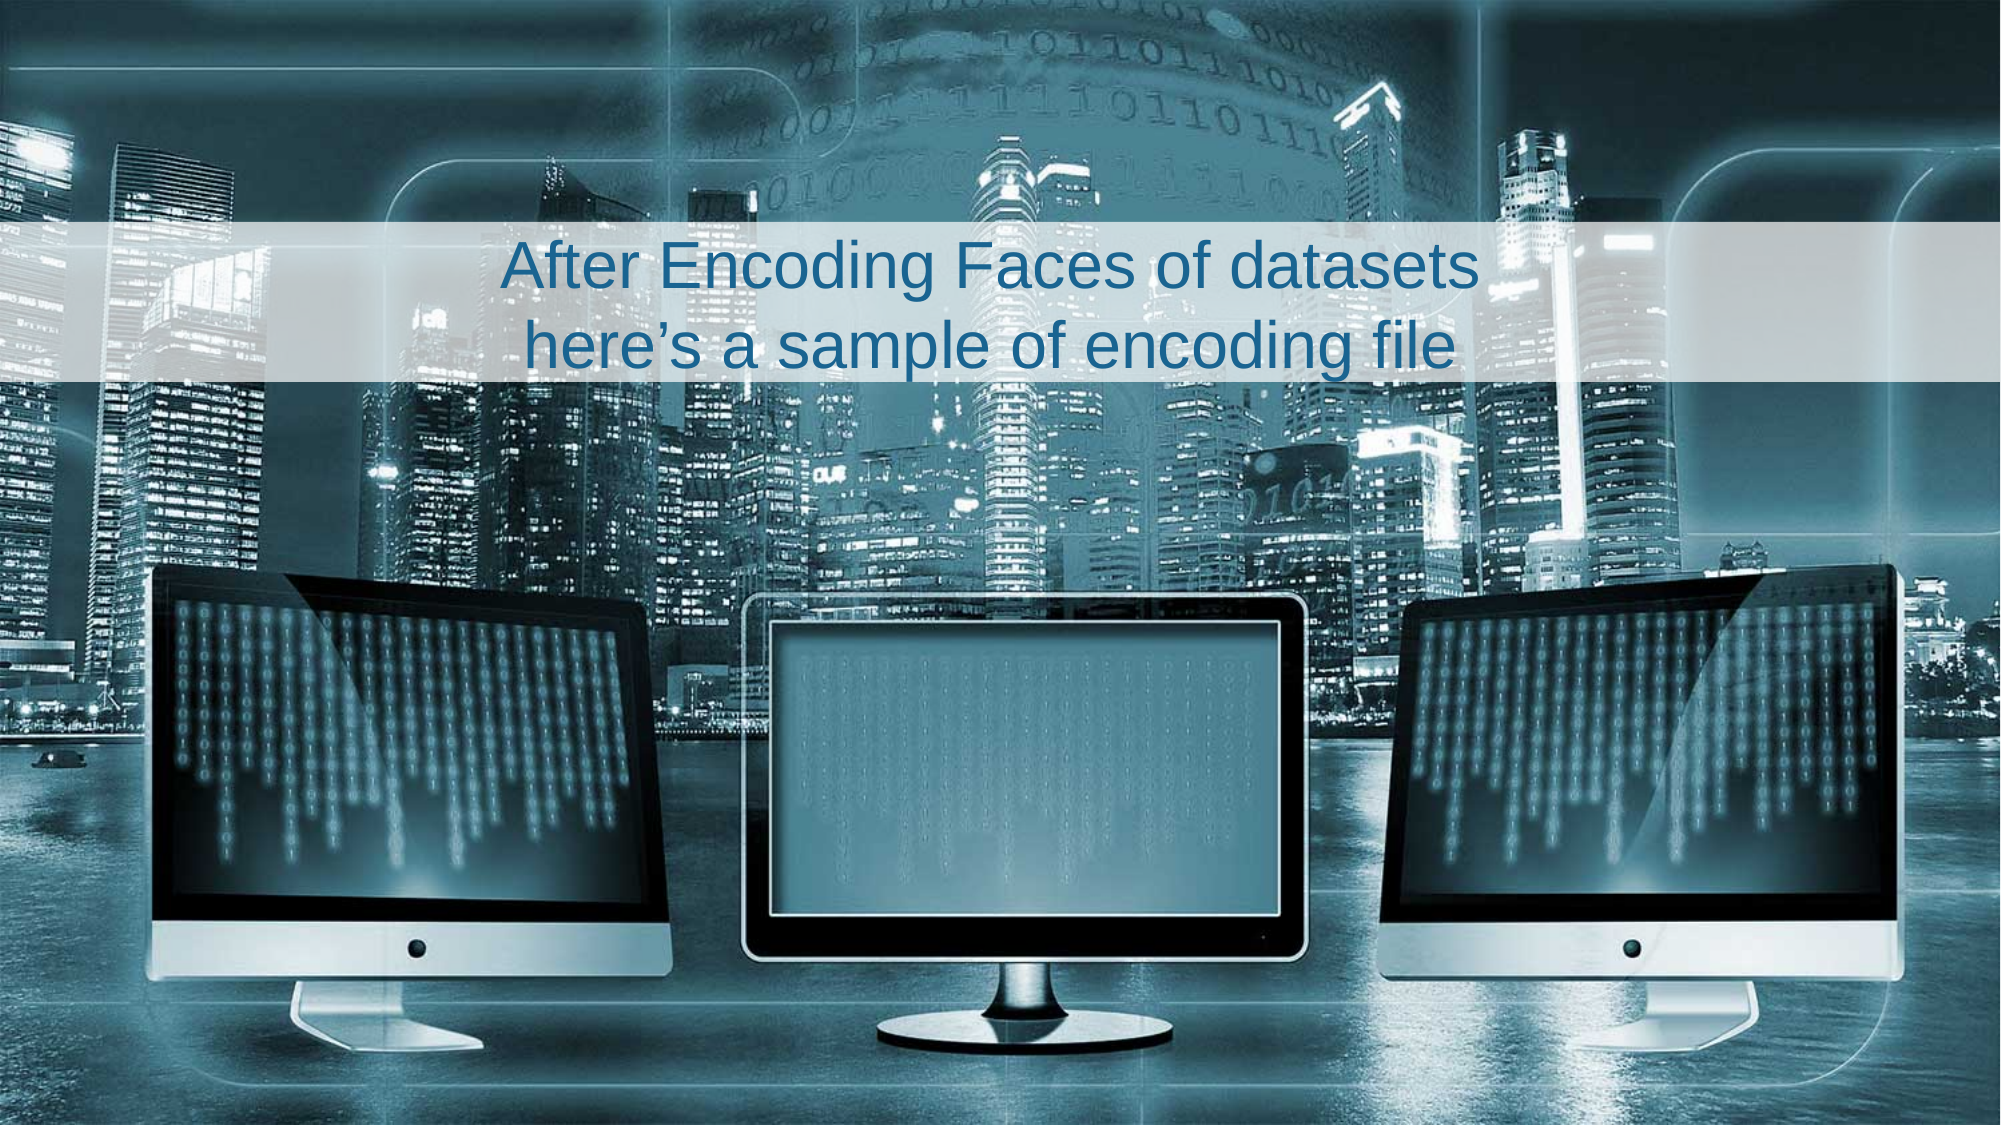

After Encoding Faces of datasets
here’s a sample of encoding file